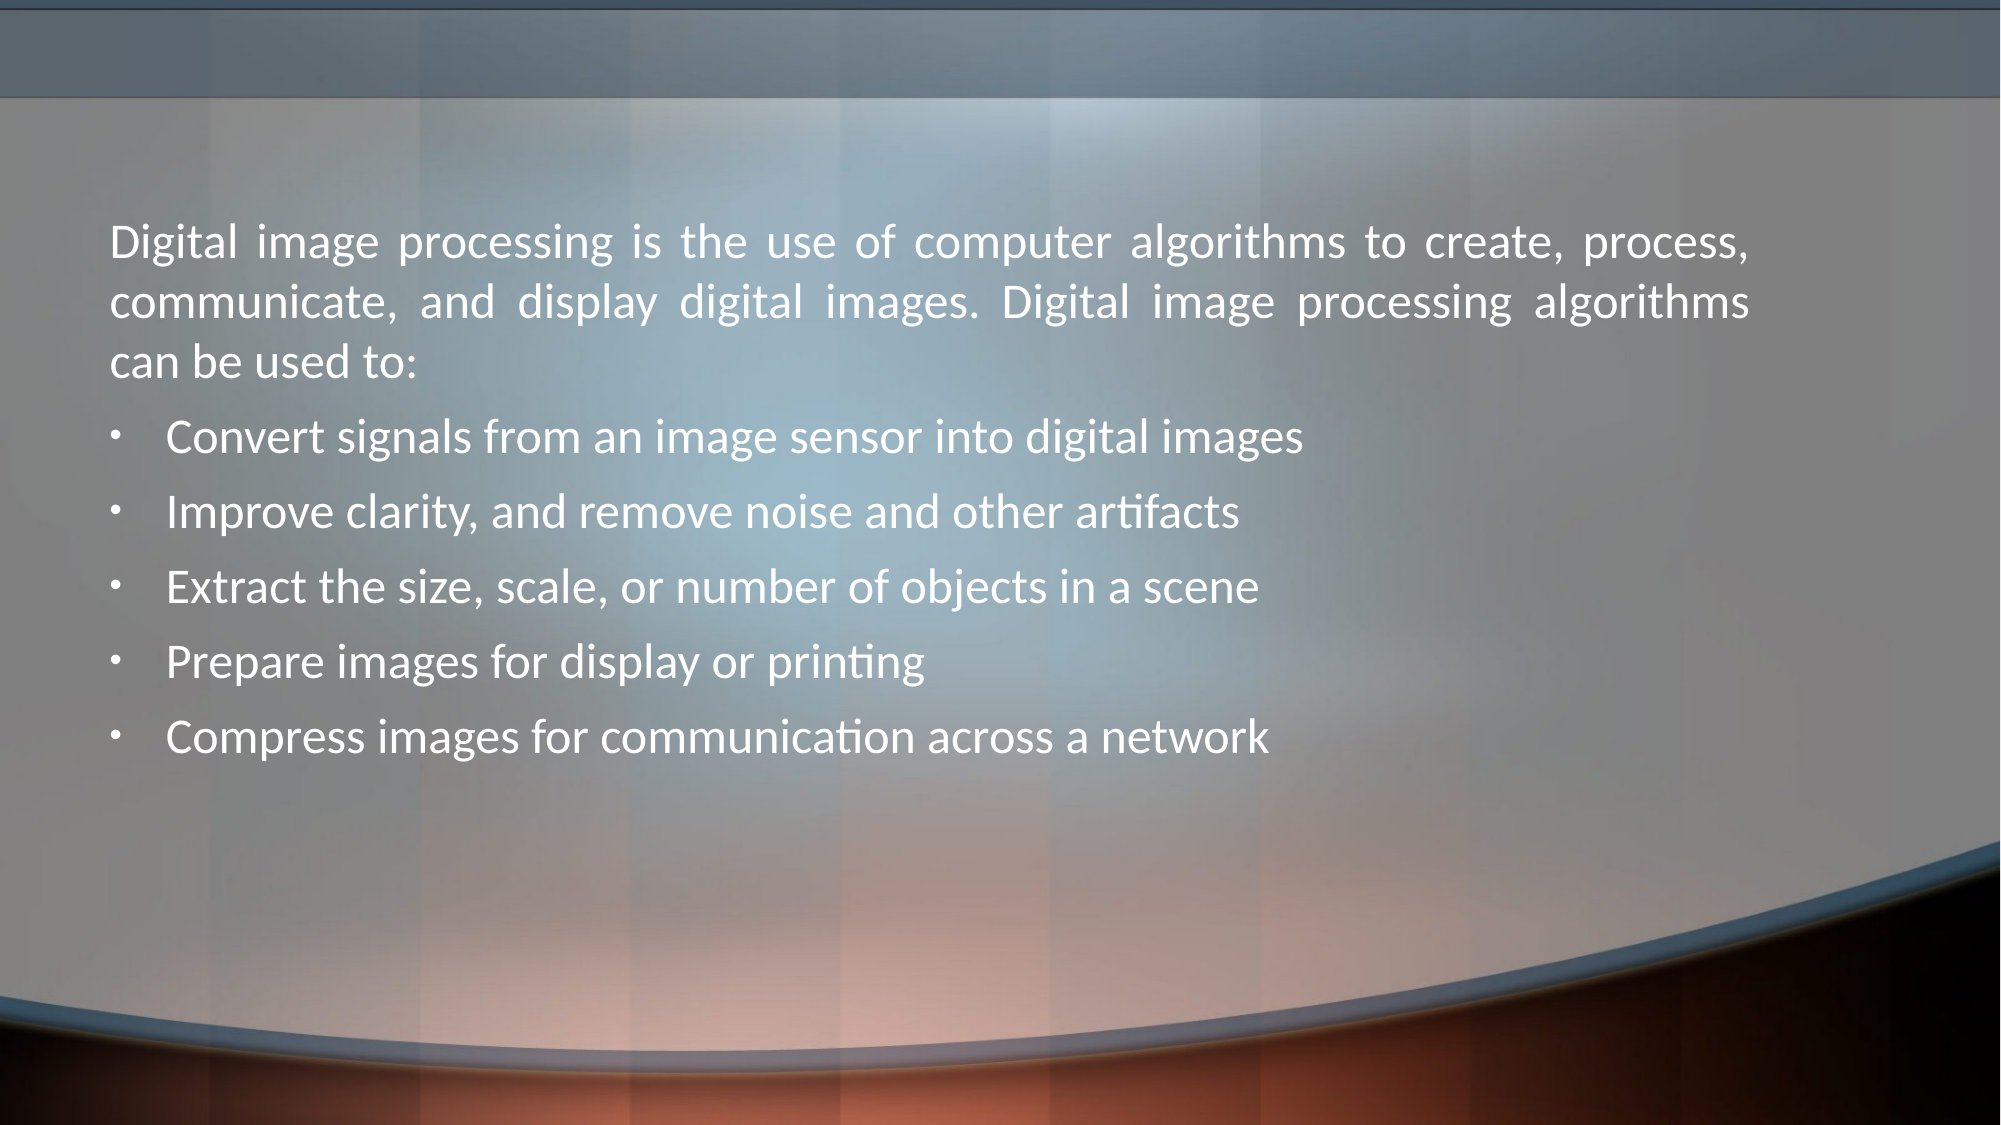

Digital image processing is the use of computer algorithms to create, process, communicate, and display digital images. Digital image processing algorithms can be used to:
Convert signals from an image sensor into digital images
Improve clarity, and remove noise and other artifacts
Extract the size, scale, or number of objects in a scene
Prepare images for display or printing
Compress images for communication across a network